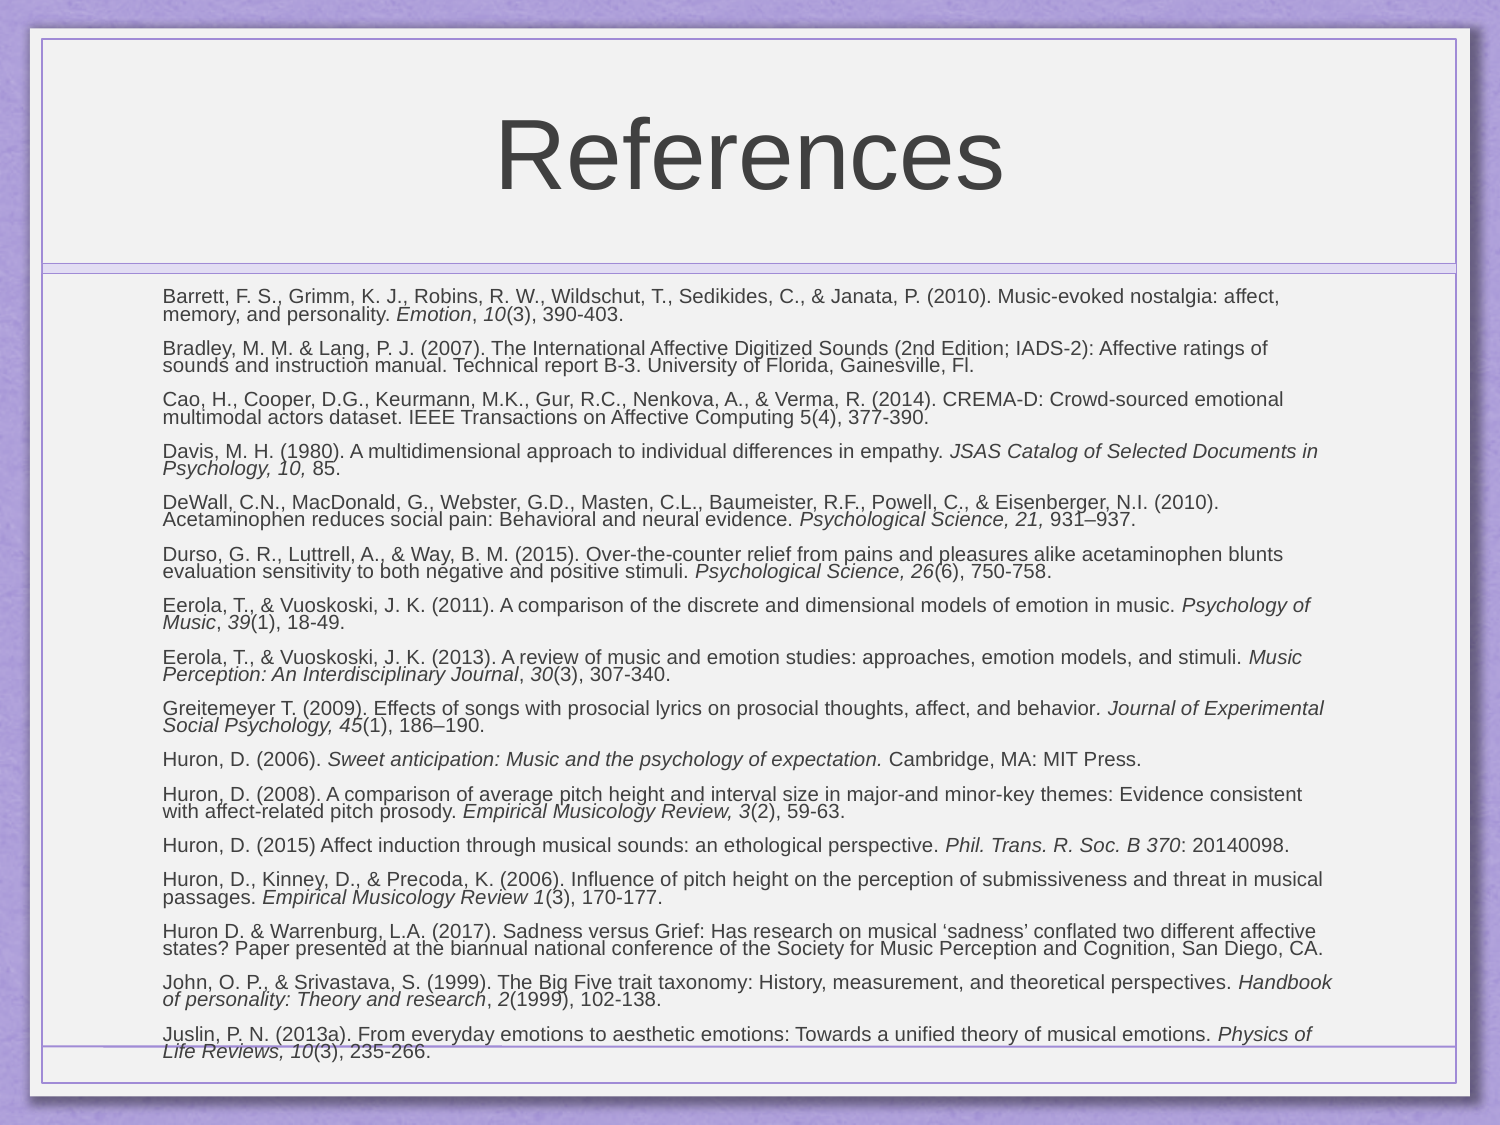

# References
Barrett, F. S., Grimm, K. J., Robins, R. W., Wildschut, T., Sedikides, C., & Janata, P. (2010). Music-evoked nostalgia: affect, memory, and personality. Emotion, 10(3), 390-403.
Bradley, M. M. & Lang, P. J. (2007). The International Affective Digitized Sounds (2nd Edition; IADS-2): Affective ratings of sounds and instruction manual. Technical report B-3. University of Florida, Gainesville, Fl.
Cao, H., Cooper, D.G., Keurmann, M.K., Gur, R.C., Nenkova, A., & Verma, R. (2014). CREMA-D: Crowd-sourced emotional multimodal actors dataset. IEEE Transactions on Affective Computing 5(4), 377-390.
Davis, M. H. (1980). A multidimensional approach to individual differences in empathy. JSAS Catalog of Selected Documents in Psychology, 10, 85.
DeWall, C.N., MacDonald, G., Webster, G.D., Masten, C.L., Baumeister, R.F., Powell, C., & Eisenberger, N.I. (2010). Acetaminophen reduces social pain: Behavioral and neural evidence. Psychological Science, 21, 931–937.
Durso, G. R., Luttrell, A., & Way, B. M. (2015). Over-the-counter relief from pains and pleasures alike acetaminophen blunts evaluation sensitivity to both negative and positive stimuli. Psychological Science, 26(6), 750-758.
Eerola, T., & Vuoskoski, J. K. (2011). A comparison of the discrete and dimensional models of emotion in music. Psychology of Music, 39(1), 18-49.
Eerola, T., & Vuoskoski, J. K. (2013). A review of music and emotion studies: approaches, emotion models, and stimuli. Music Perception: An Interdisciplinary Journal, 30(3), 307-340.
Greitemeyer T. (2009). Effects of songs with prosocial lyrics on prosocial thoughts, affect, and behavior. Journal of Experimental Social Psychology, 45(1), 186–190.
Huron, D. (2006). Sweet anticipation: Music and the psychology of expectation. Cambridge, MA: MIT Press.
Huron, D. (2008). A comparison of average pitch height and interval size in major-and minor-key themes: Evidence consistent with affect-related pitch prosody. Empirical Musicology Review, 3(2), 59-63.
Huron, D. (2015) Affect induction through musical sounds: an ethological perspective. Phil. Trans. R. Soc. B 370: 20140098.
Huron, D., Kinney, D., & Precoda, K. (2006). Influence of pitch height on the perception of submissiveness and threat in musical passages. Empirical Musicology Review 1(3), 170-177.
Huron D. & Warrenburg, L.A. (2017). Sadness versus Grief: Has research on musical ‘sadness’ conflated two different affective states? Paper presented at the biannual national conference of the Society for Music Perception and Cognition, San Diego, CA.
John, O. P., & Srivastava, S. (1999). The Big Five trait taxonomy: History, measurement, and theoretical perspectives. Handbook of personality: Theory and research, 2(1999), 102-138.
Juslin, P. N. (2013a). From everyday emotions to aesthetic emotions: Towards a unified theory of musical emotions. Physics of Life Reviews, 10(3), 235-266.